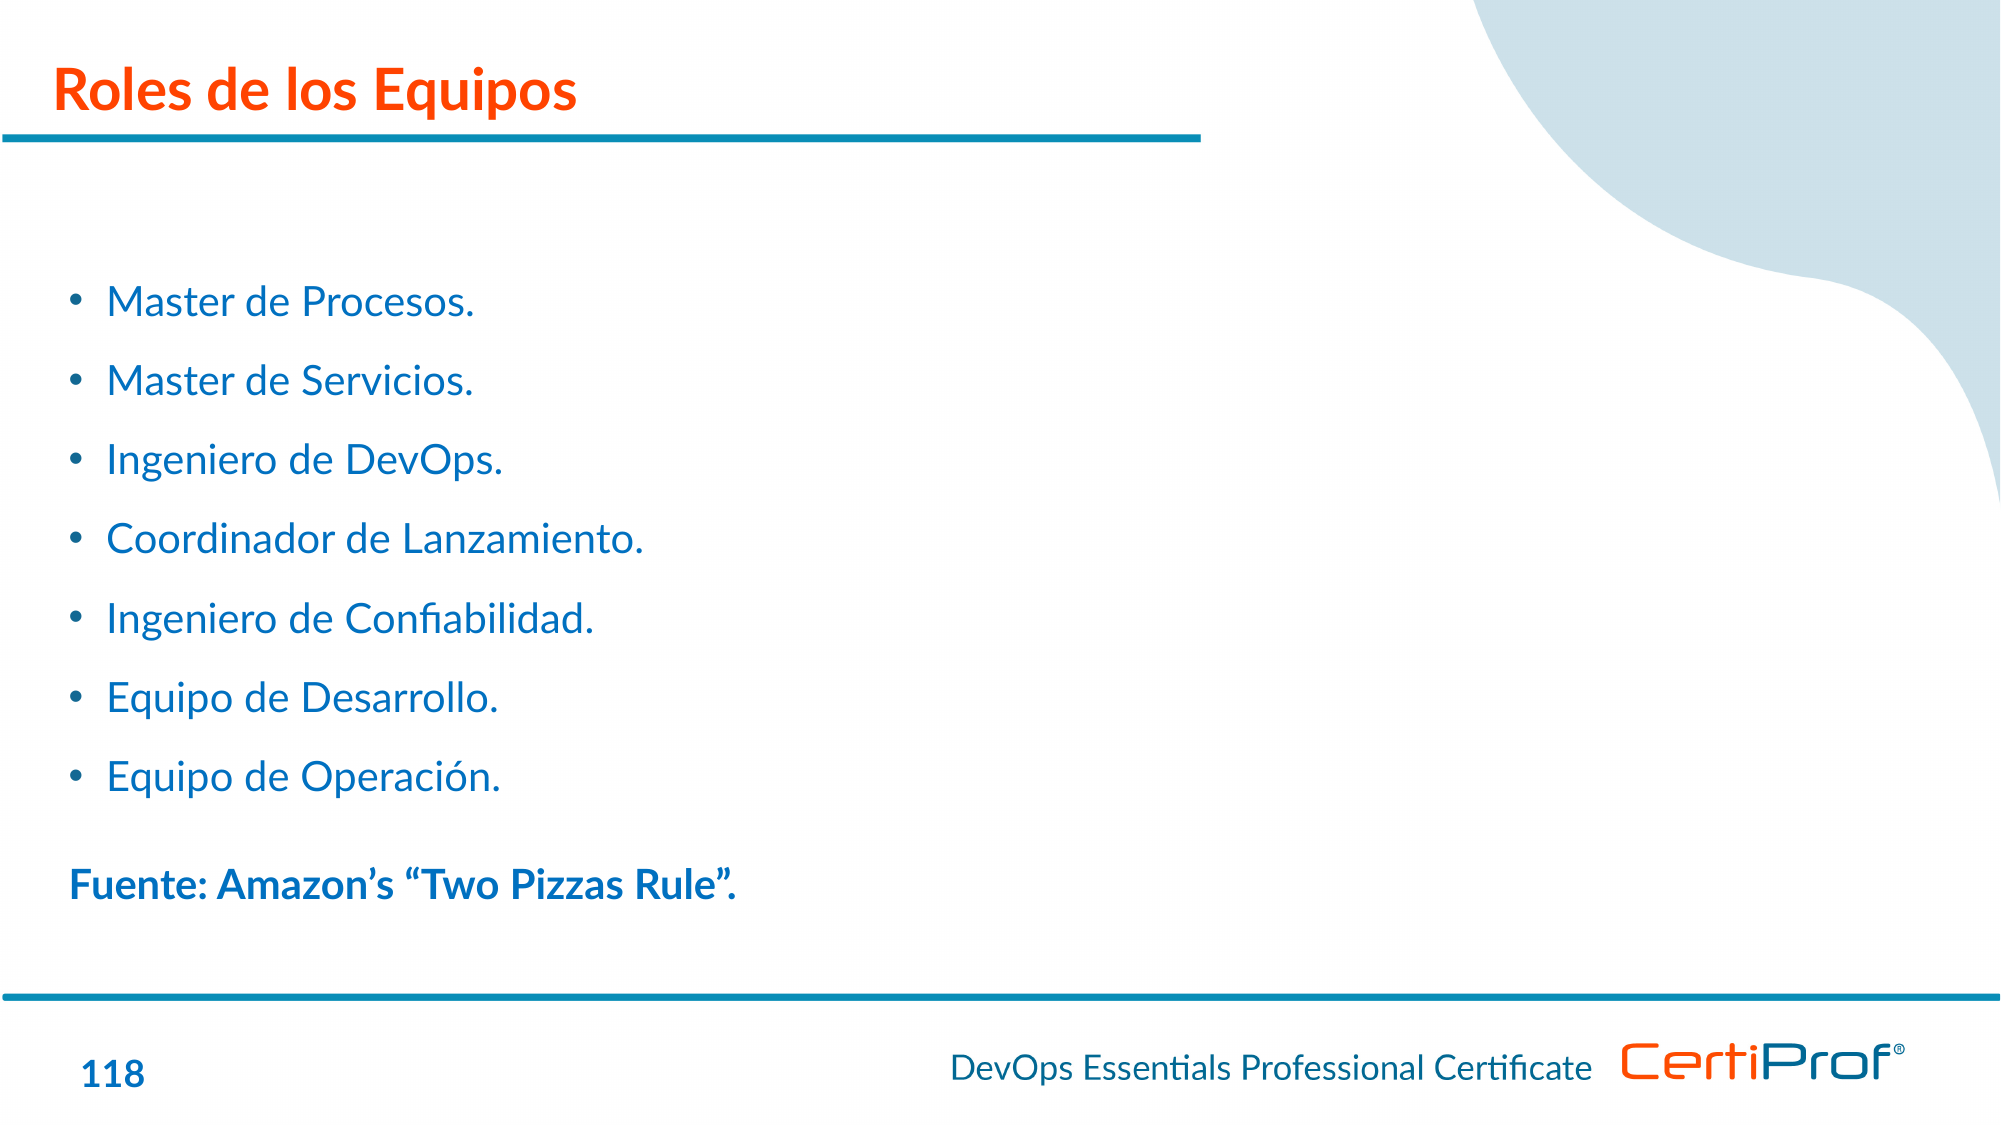

Roles de los Equipos
Master de Procesos.
Master de Servicios.
Ingeniero de DevOps.
Coordinador de Lanzamiento.
Ingeniero de Confiabilidad.
Equipo de Desarrollo.
Equipo de Operación.

Fuente: Amazon’s “Two Pizzas Rule”.